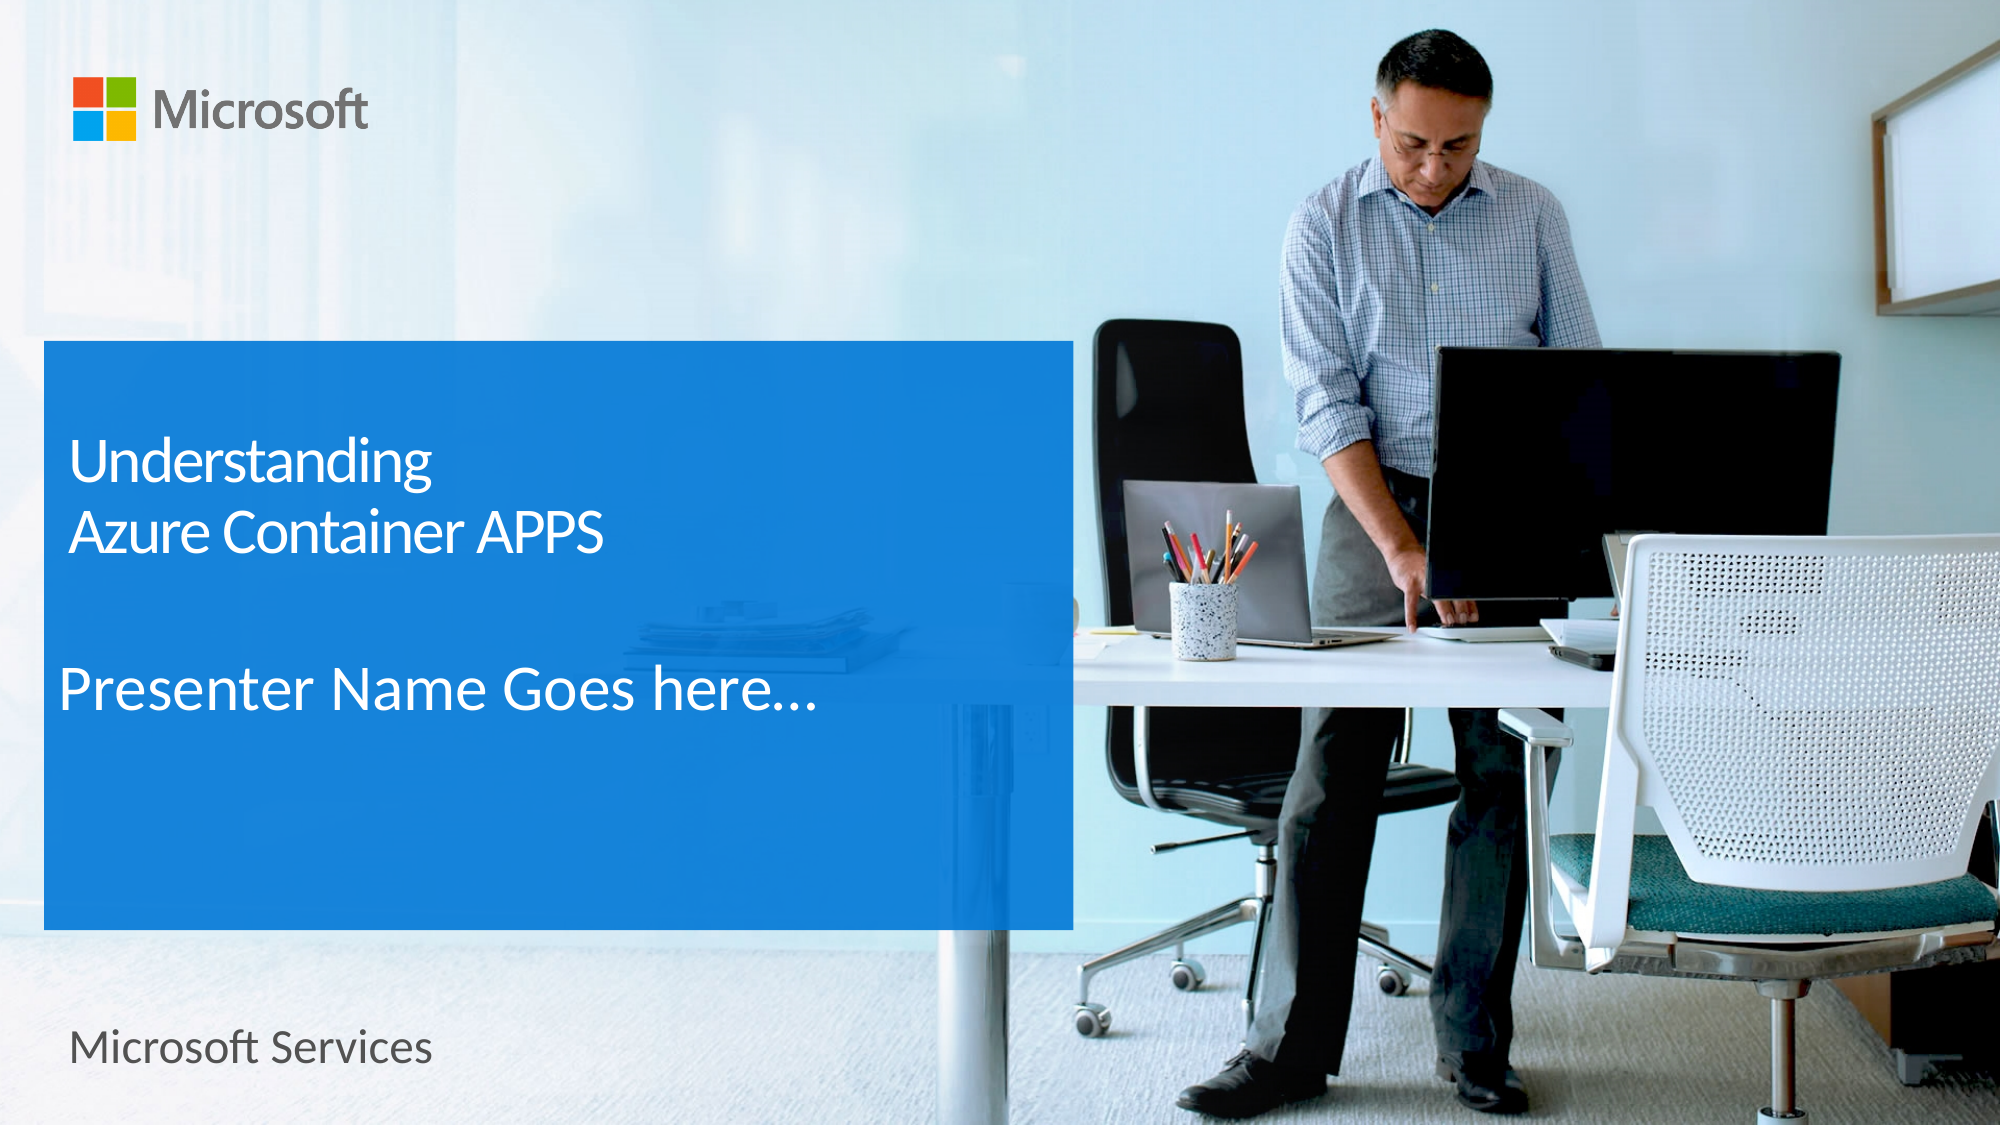

# Understanding Azure Container APPS
Presenter Name Goes here…